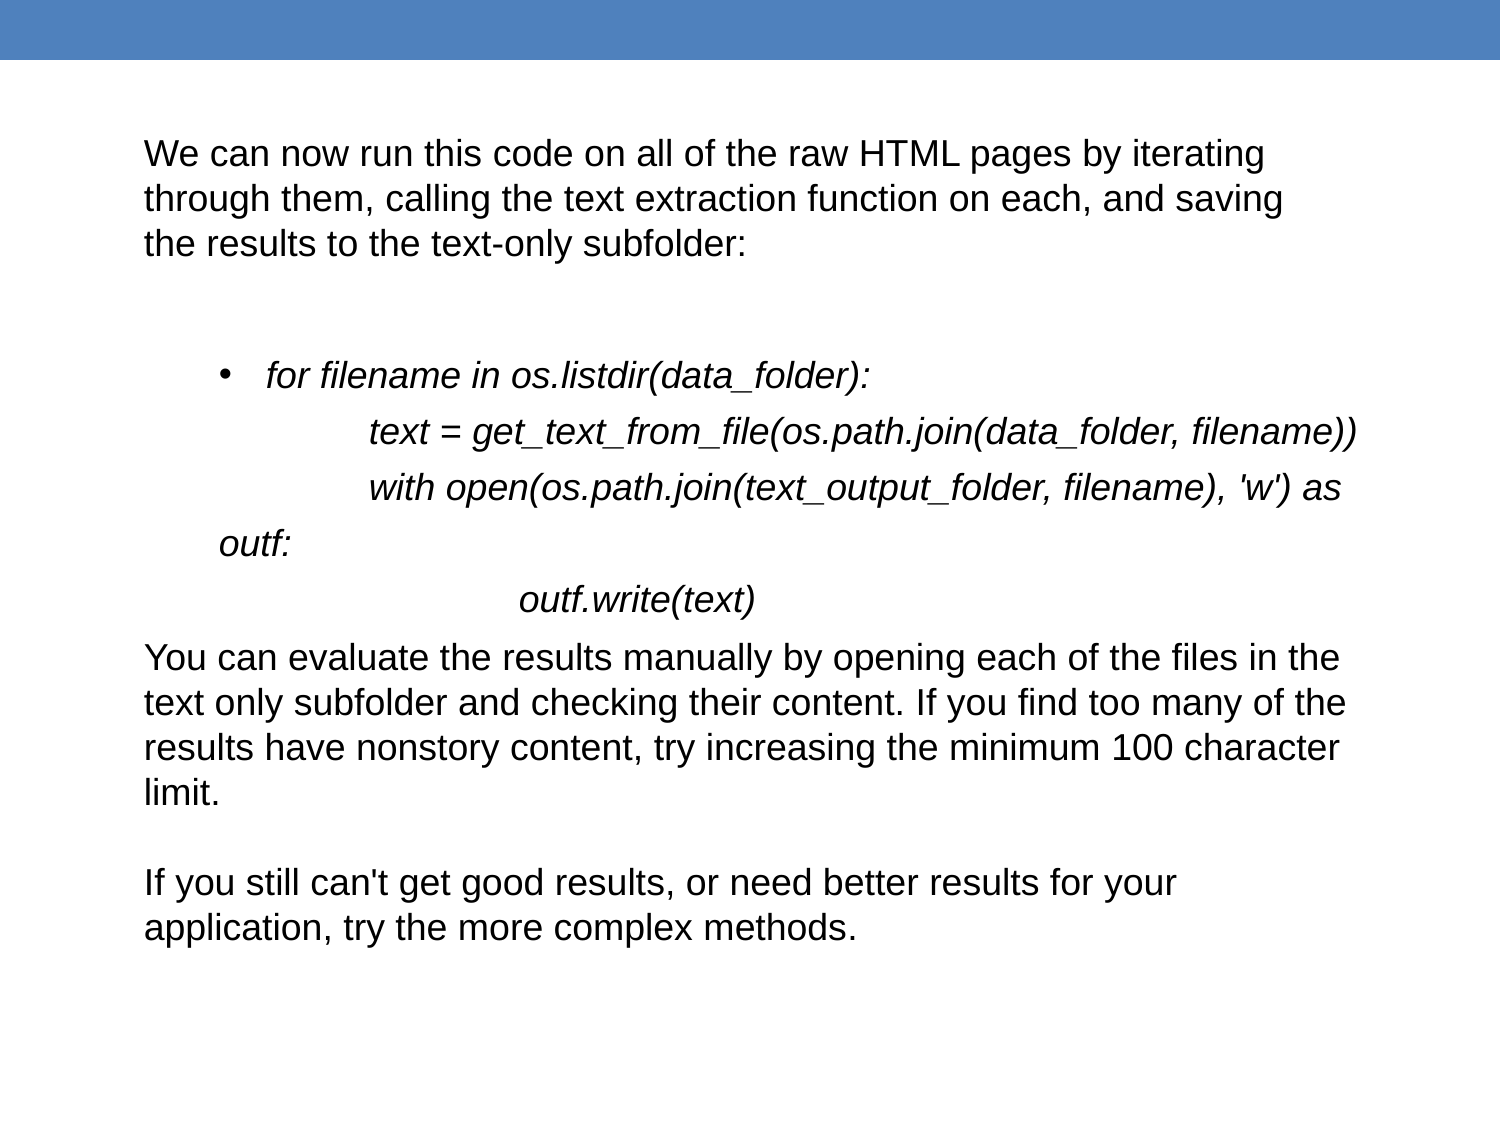

We can now run this code on all of the raw HTML pages by iterating through them, calling the text extraction function on each, and saving the results to the text-only subfolder:
for filename in os.listdir(data_folder):
	text = get_text_from_file(os.path.join(data_folder, filename))
	with open(os.path.join(text_output_folder, filename), 'w') as outf:
		outf.write(text)
You can evaluate the results manually by opening each of the files in the text only subfolder and checking their content. If you find too many of the results have nonstory content, try increasing the minimum 100 character limit.

If you still can't get good results, or need better results for your application, try the more complex methods.